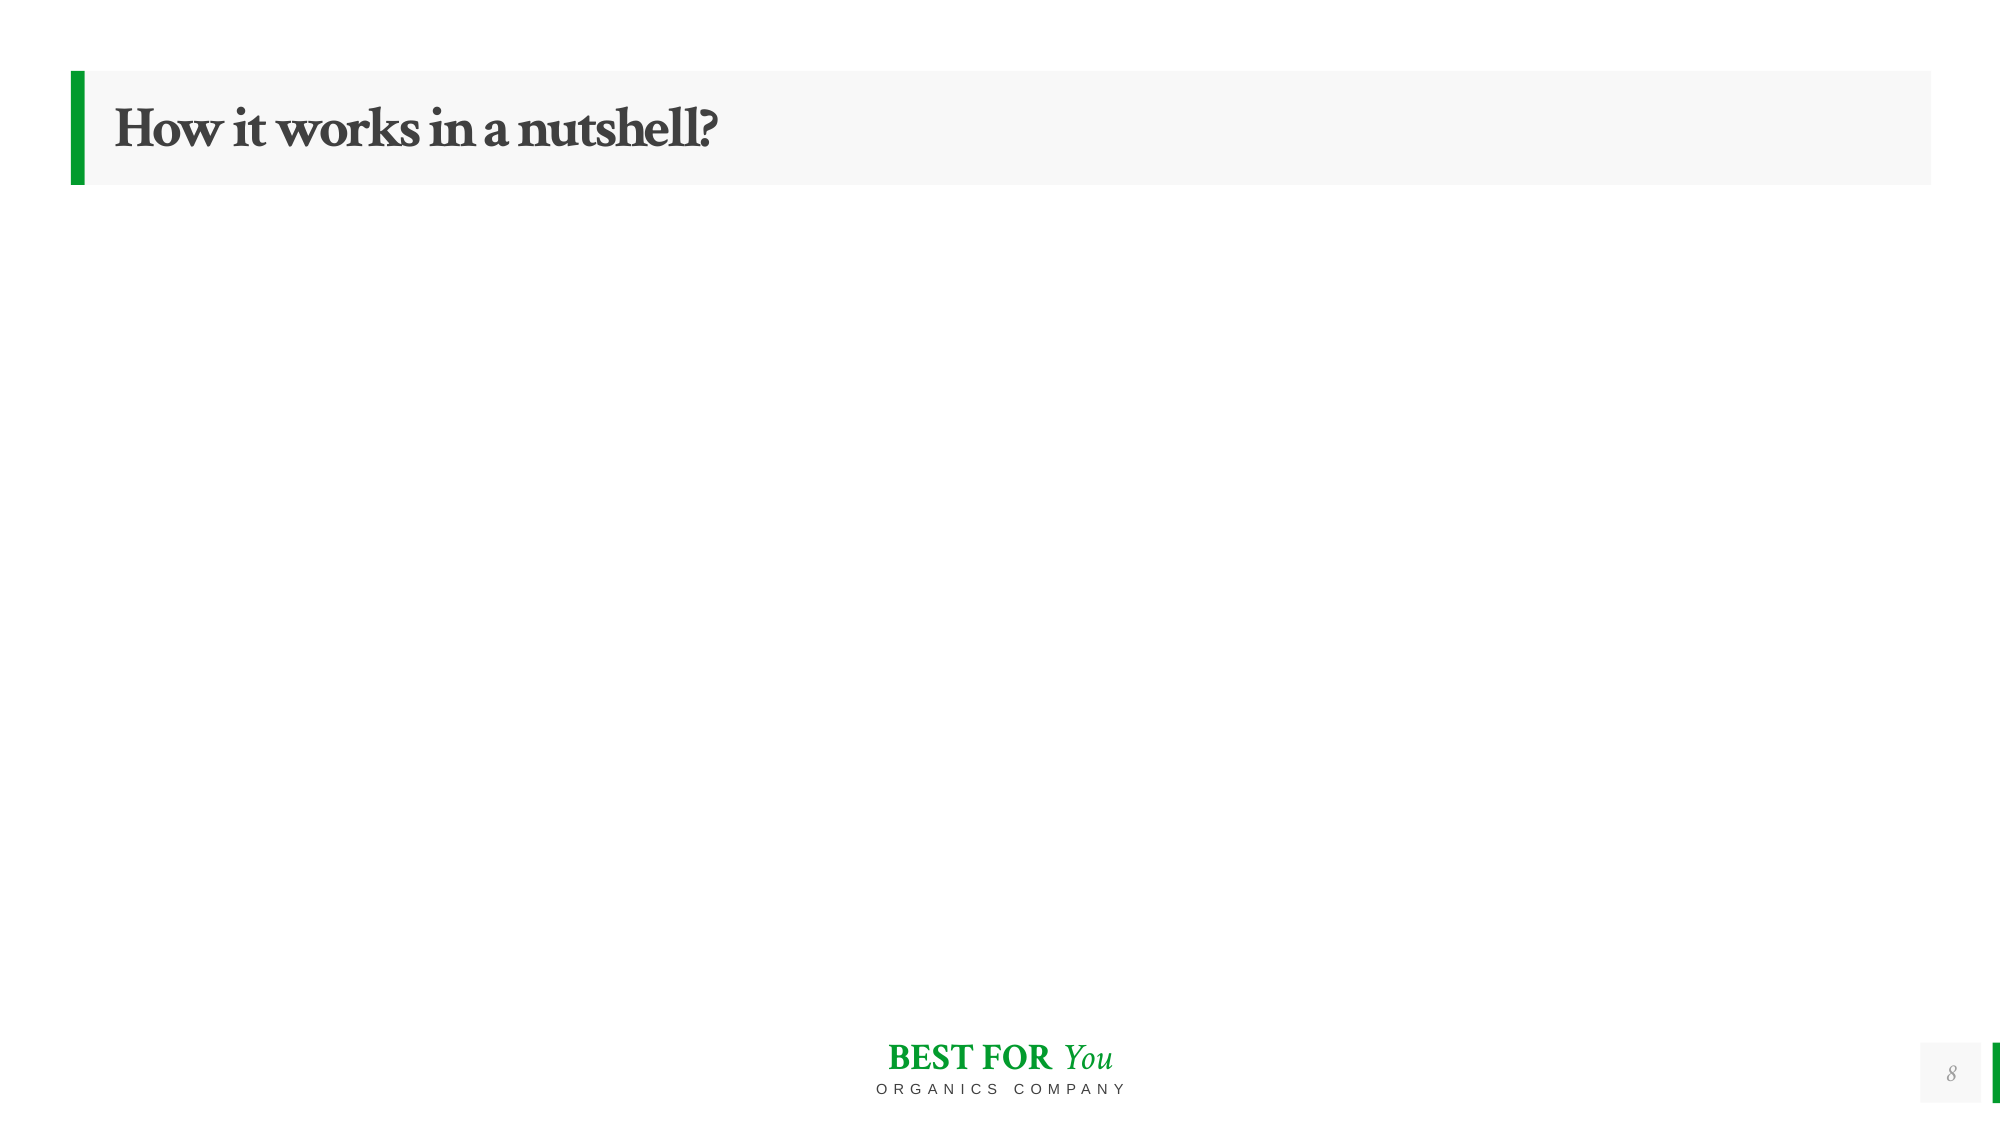

# How it works in a nutshell?

8